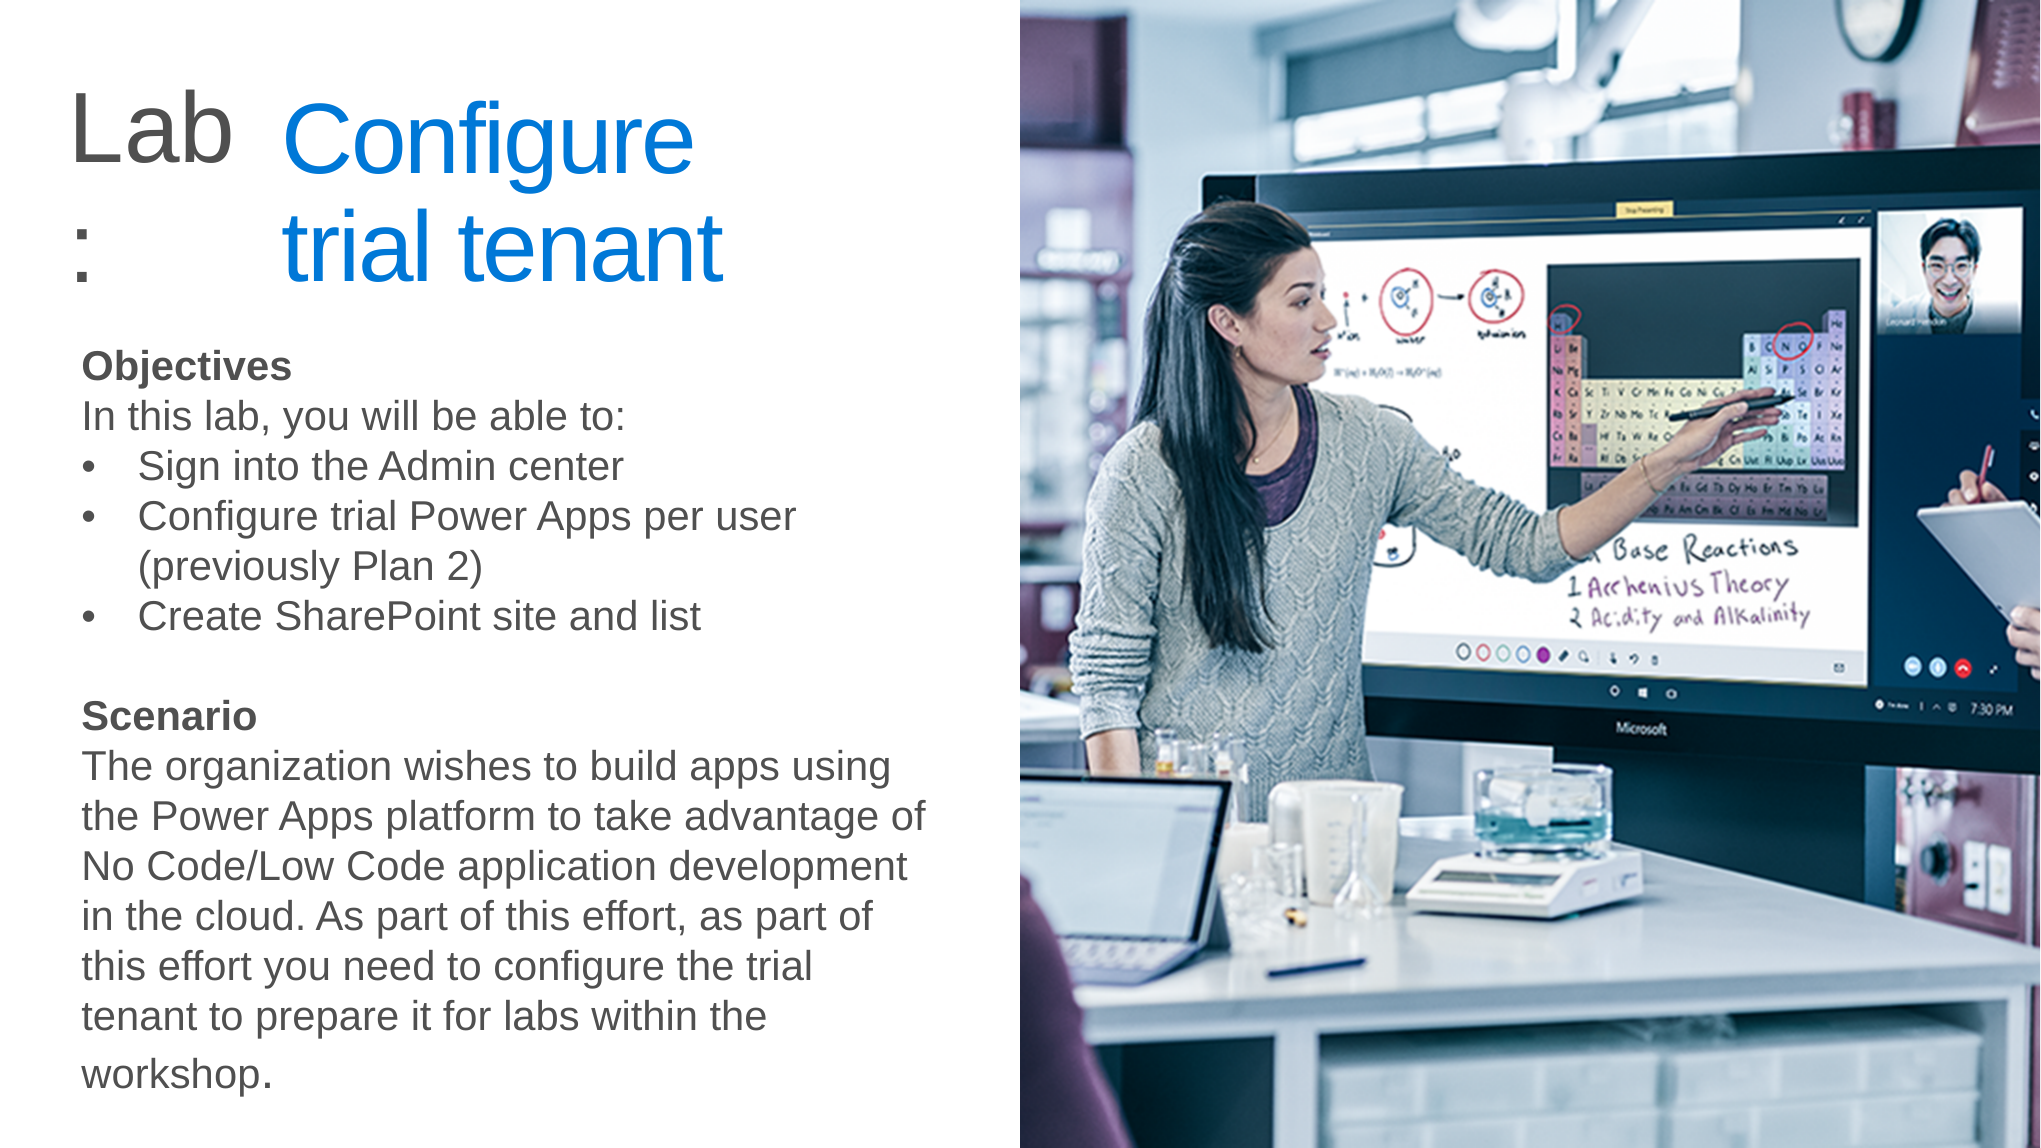

# Configure trial tenant
Objectives
In this lab, you will be able to:
•	Sign into the Admin center
•	Configure trial Power Apps per user (previously Plan 2)
•	Create SharePoint site and list

Scenario
The organization wishes to build apps using the Power Apps platform to take advantage of No Code/Low Code application development in the cloud. As part of this effort, as part of this effort you need to configure the trial tenant to prepare it for labs within the  workshop.